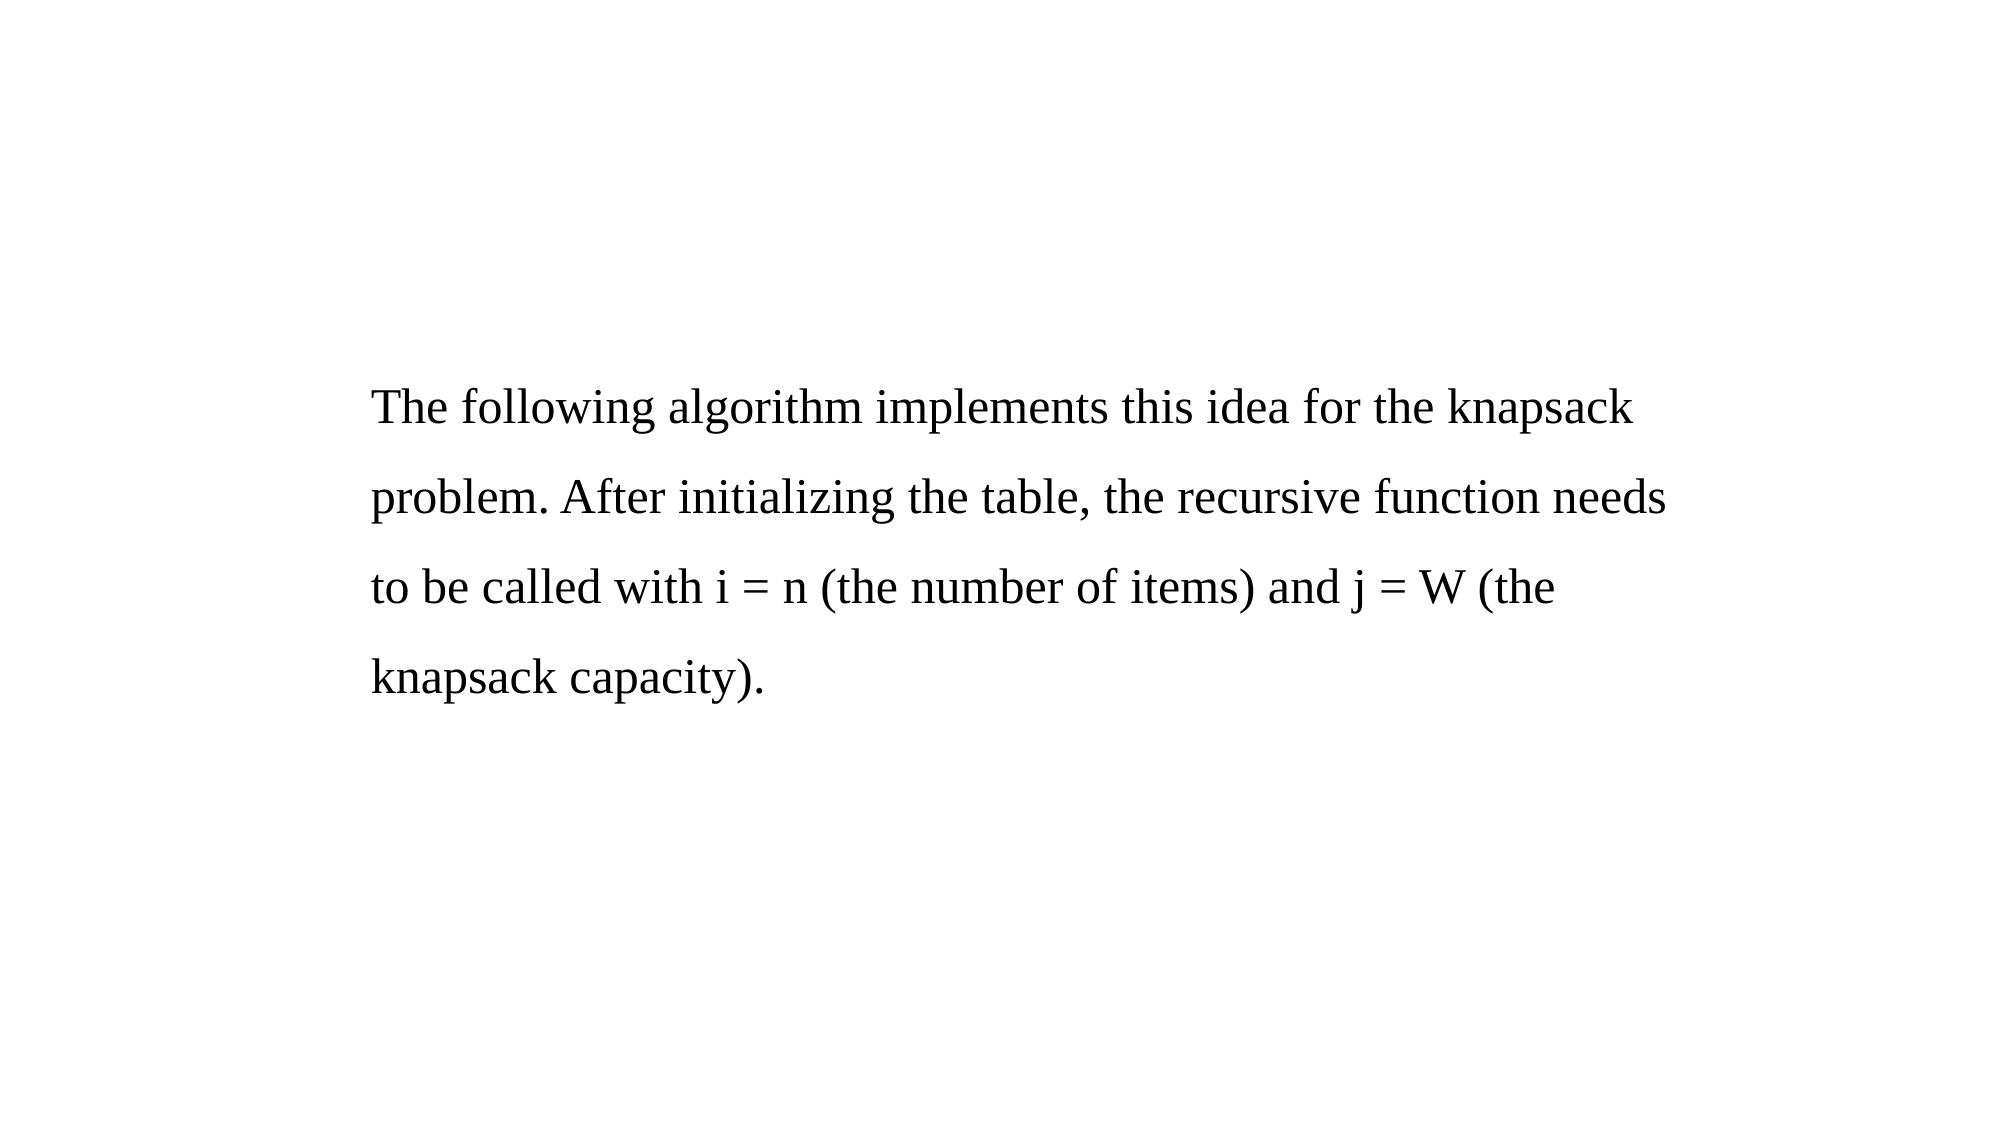

The following algorithm implements this idea for the knapsack problem. After initializing the table, the recursive function needs to be called with i = n (the number of items) and j = W (the knapsack capacity).